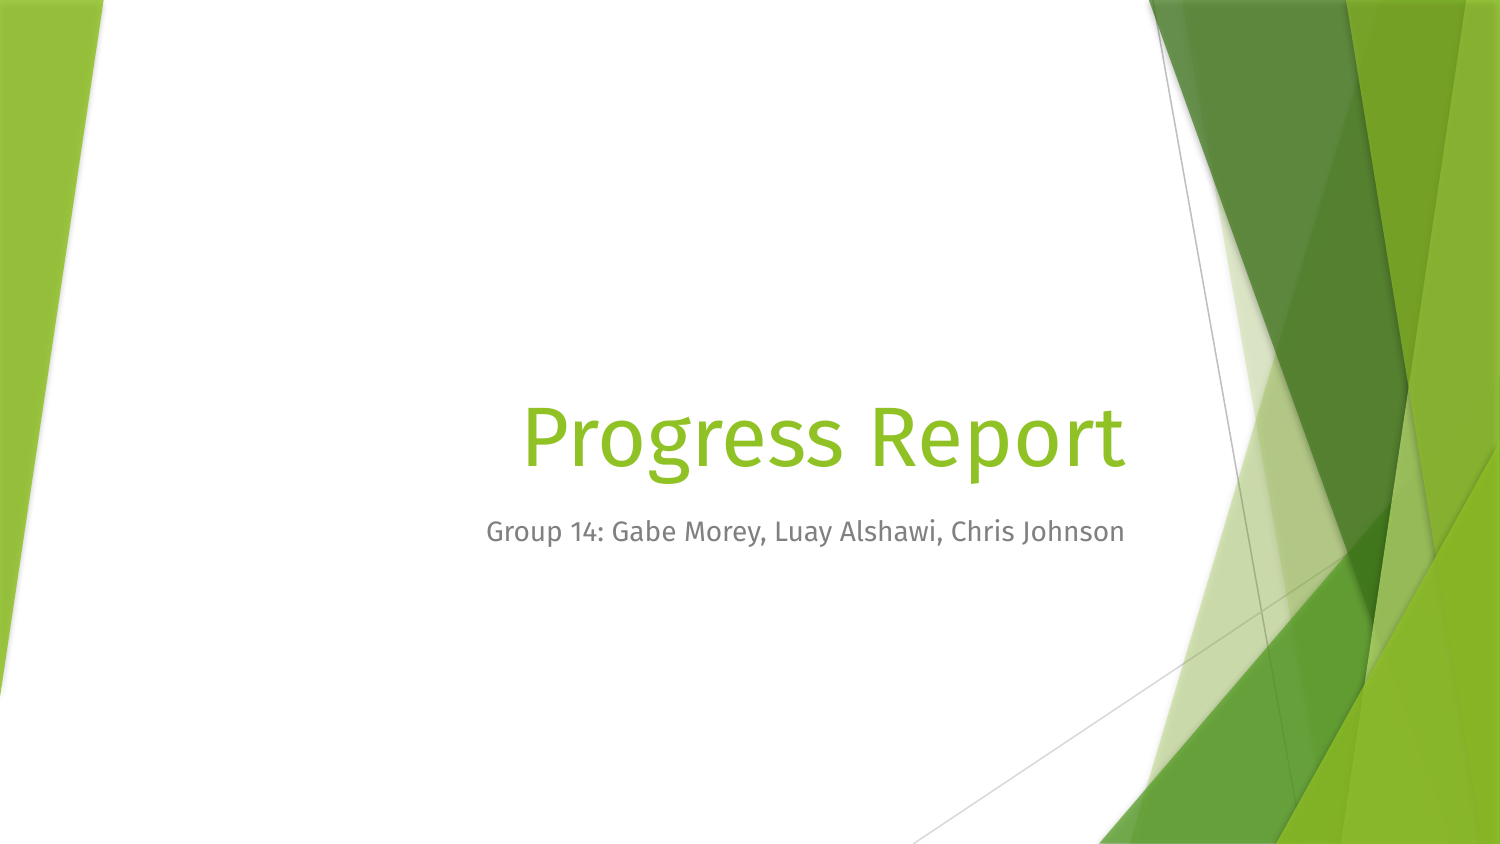

# Progress Report
Group 14: Gabe Morey, Luay Alshawi, Chris Johnson